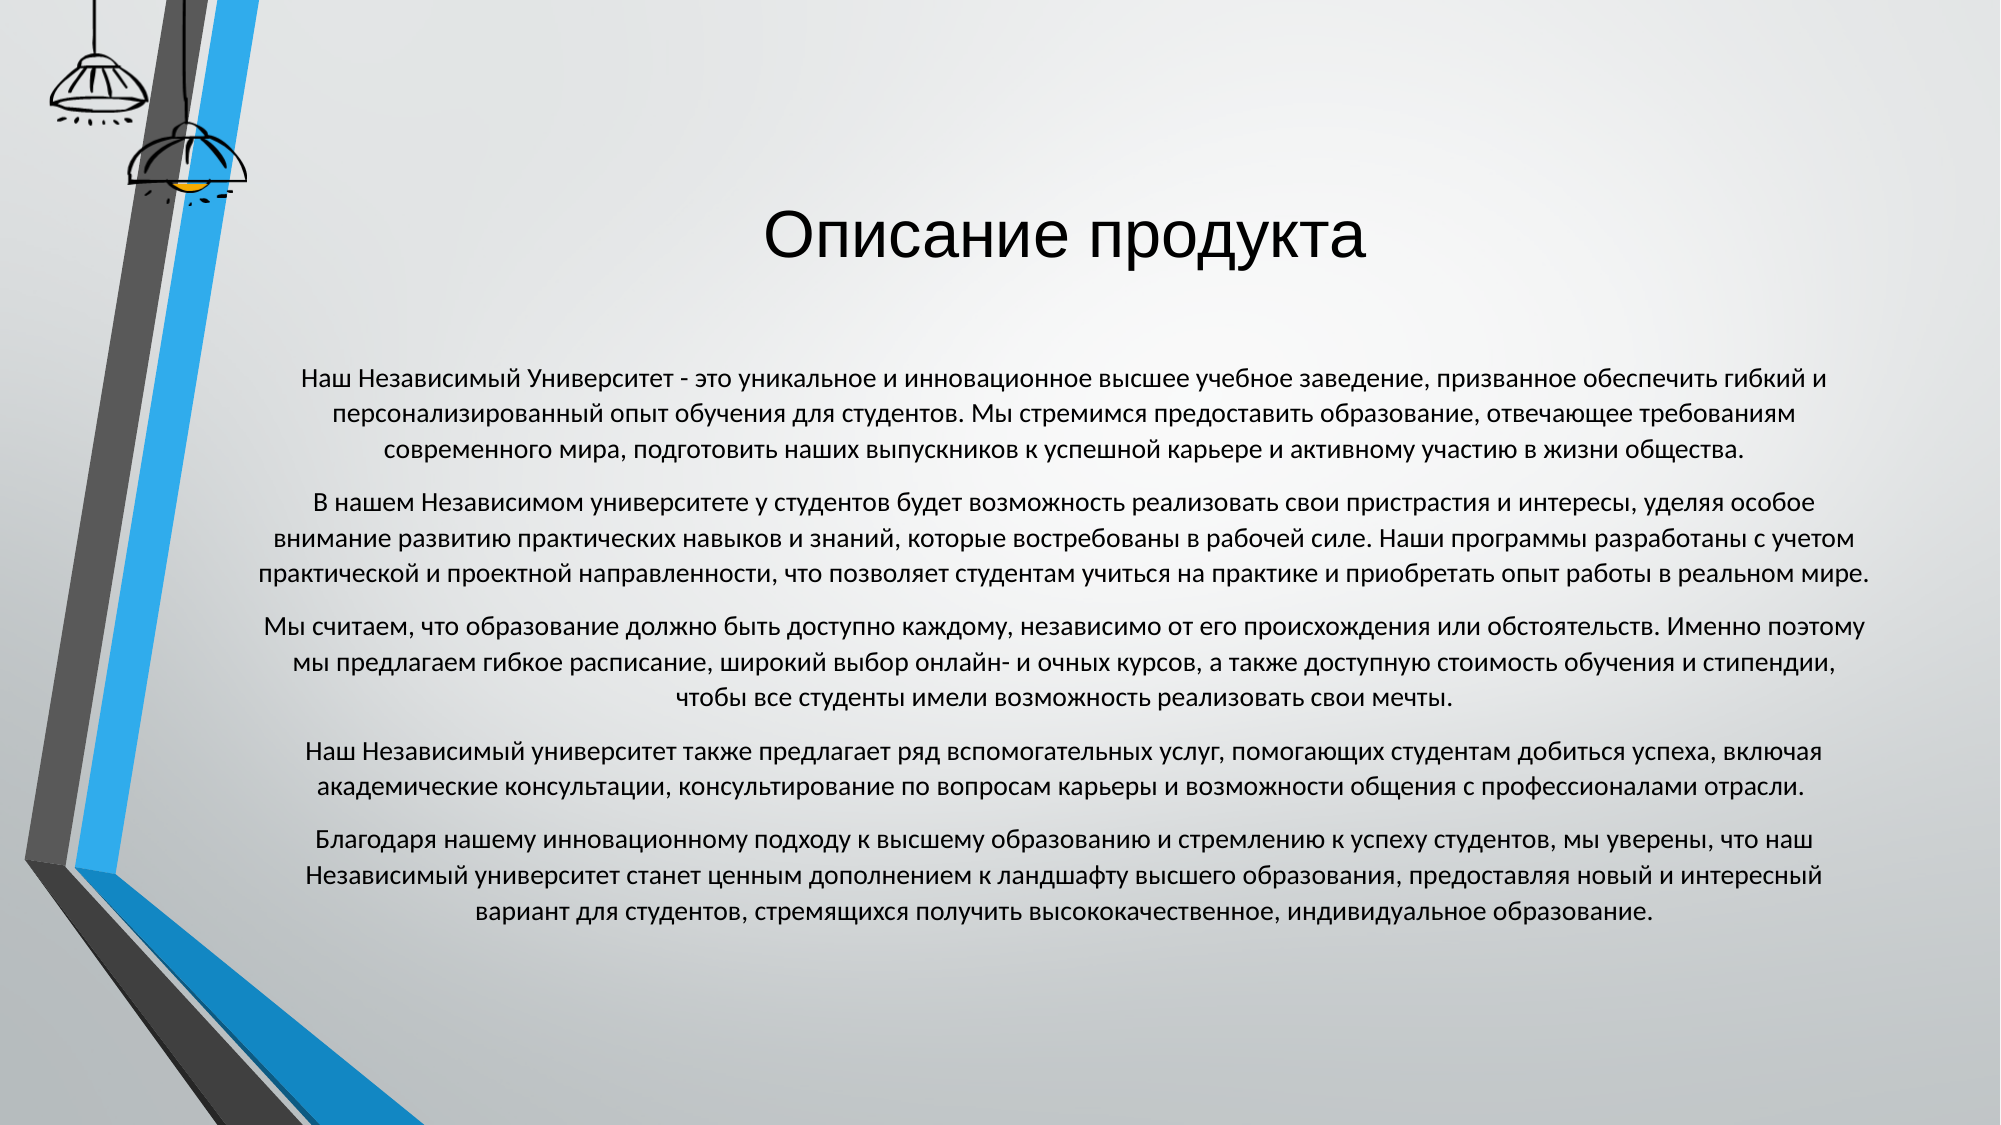

# Описание продукта
Наш Независимый Университет - это уникальное и инновационное высшее учебное заведение, призванное обеспечить гибкий и персонализированный опыт обучения для студентов. Мы стремимся предоставить образование, отвечающее требованиям современного мира, подготовить наших выпускников к успешной карьере и активному участию в жизни общества.
В нашем Независимом университете у студентов будет возможность реализовать свои пристрастия и интересы, уделяя особое внимание развитию практических навыков и знаний, которые востребованы в рабочей силе. Наши программы разработаны с учетом практической и проектной направленности, что позволяет студентам учиться на практике и приобретать опыт работы в реальном мире.
Мы считаем, что образование должно быть доступно каждому, независимо от его происхождения или обстоятельств. Именно поэтому мы предлагаем гибкое расписание, широкий выбор онлайн- и очных курсов, а также доступную стоимость обучения и стипендии, чтобы все студенты имели возможность реализовать свои мечты.
Наш Независимый университет также предлагает ряд вспомогательных услуг, помогающих студентам добиться успеха, включая академические консультации, консультирование по вопросам карьеры и возможности общения с профессионалами отрасли.
Благодаря нашему инновационному подходу к высшему образованию и стремлению к успеху студентов, мы уверены, что наш Независимый университет станет ценным дополнением к ландшафту высшего образования, предоставляя новый и интересный вариант для студентов, стремящихся получить высококачественное, индивидуальное образование.